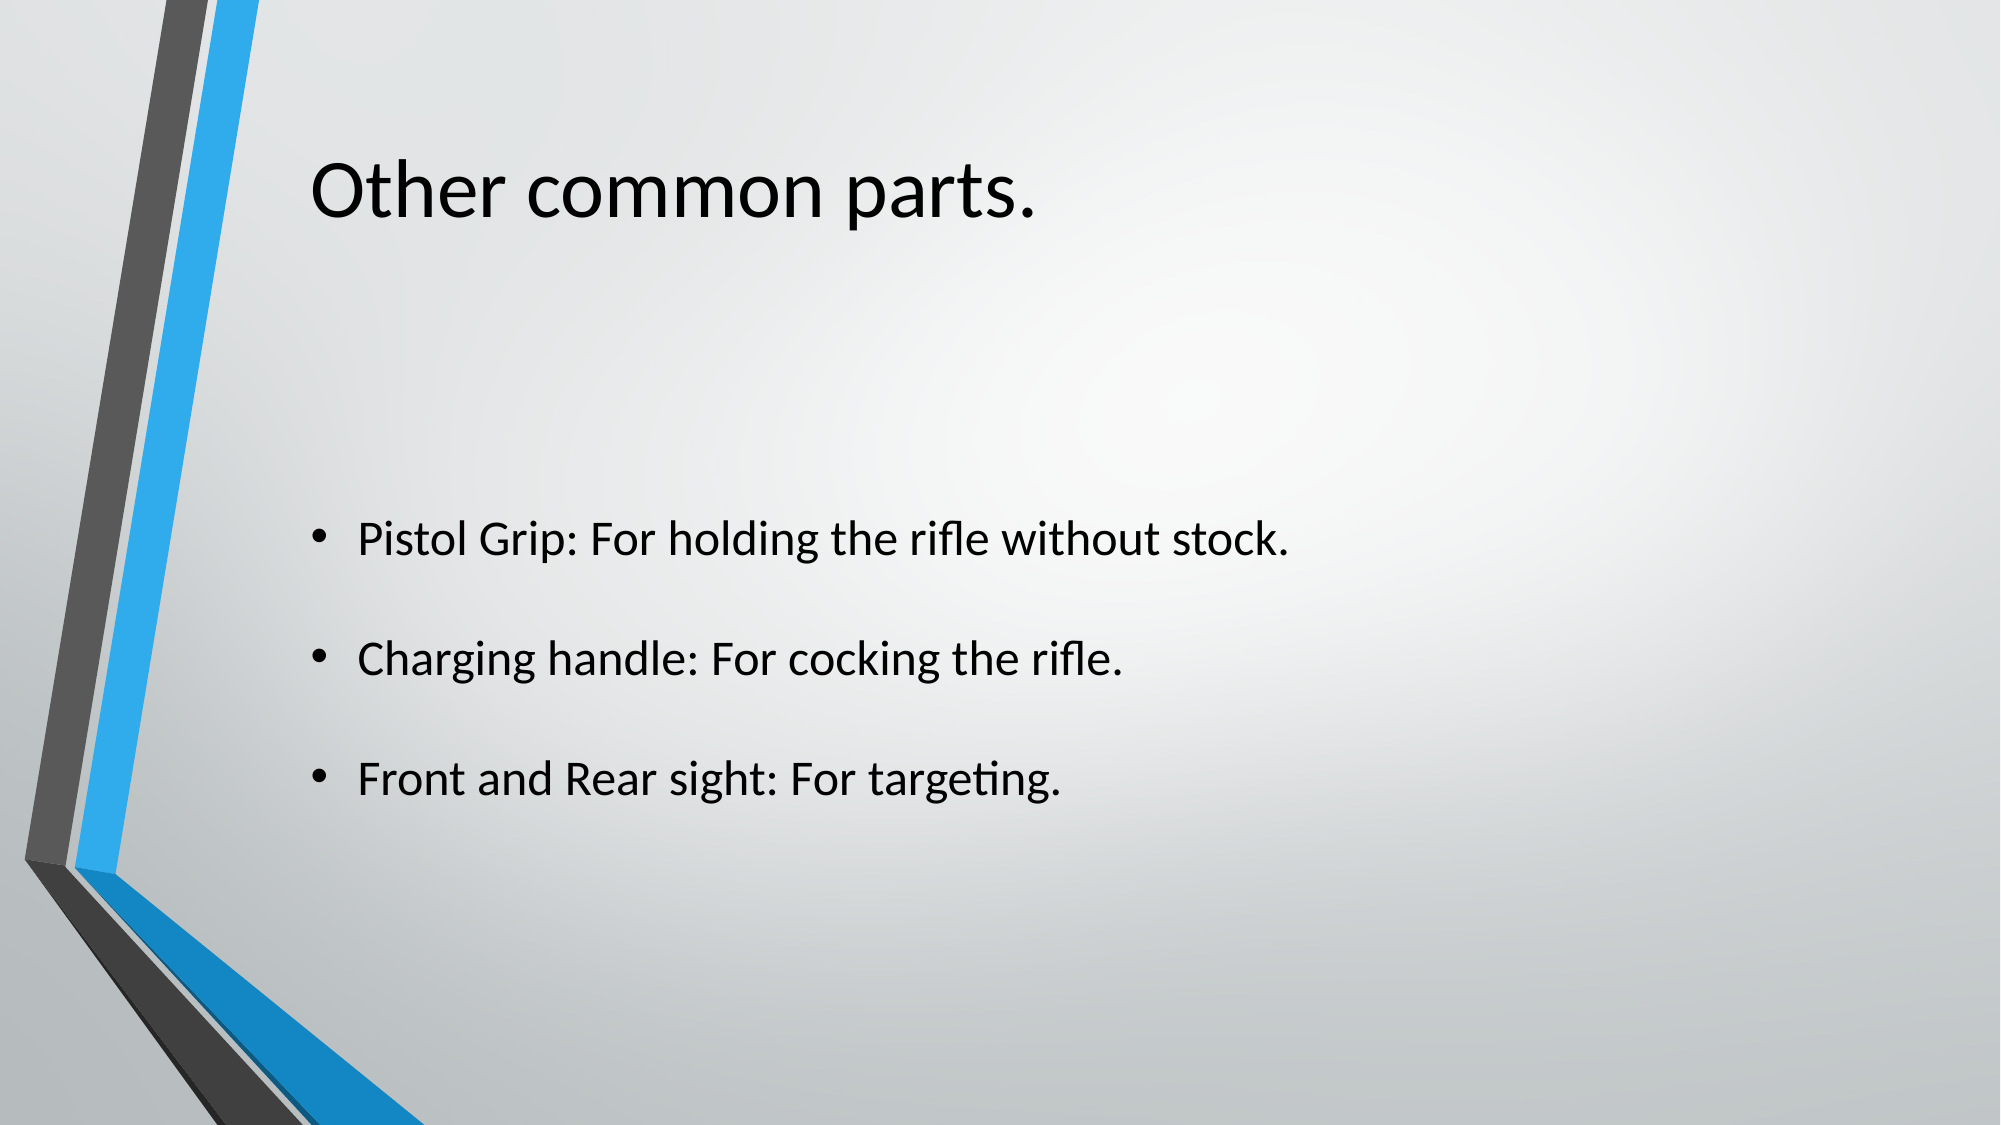

# Other common parts.
Pistol Grip: For holding the rifle without stock.

Charging handle: For cocking the rifle.

Front and Rear sight: For targeting.